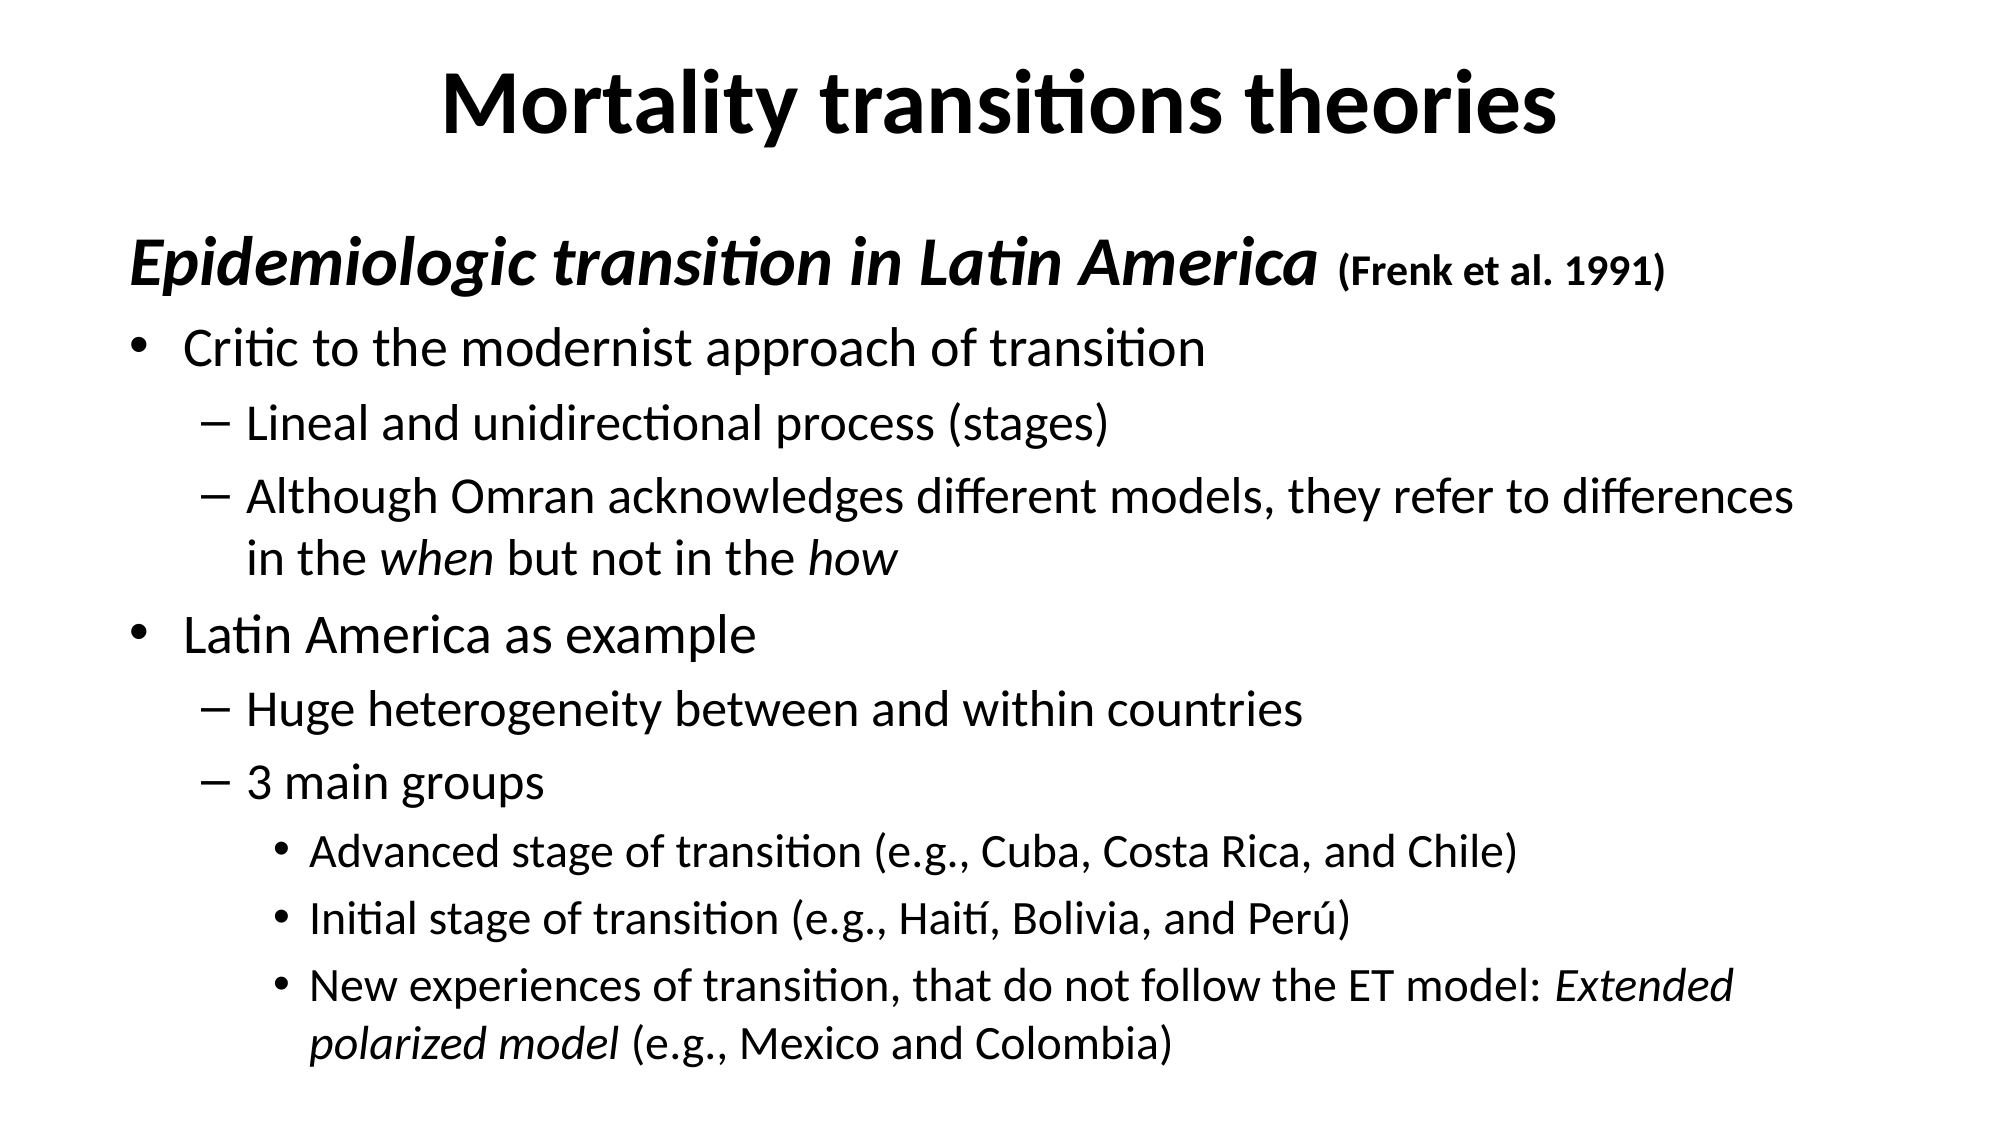

Mortality transitions theories
Epidemiologic transition in Latin America (Frenk et al. 1991)
Critic to the modernist approach of transition
Lineal and unidirectional process (stages)
Although Omran acknowledges different models, they refer to differences in the when but not in the how
Latin America as example
Huge heterogeneity between and within countries
3 main groups
Advanced stage of transition (e.g., Cuba, Costa Rica, and Chile)
Initial stage of transition (e.g., Haití, Bolivia, and Perú)
New experiences of transition, that do not follow the ET model: Extended polarized model (e.g., Mexico and Colombia)